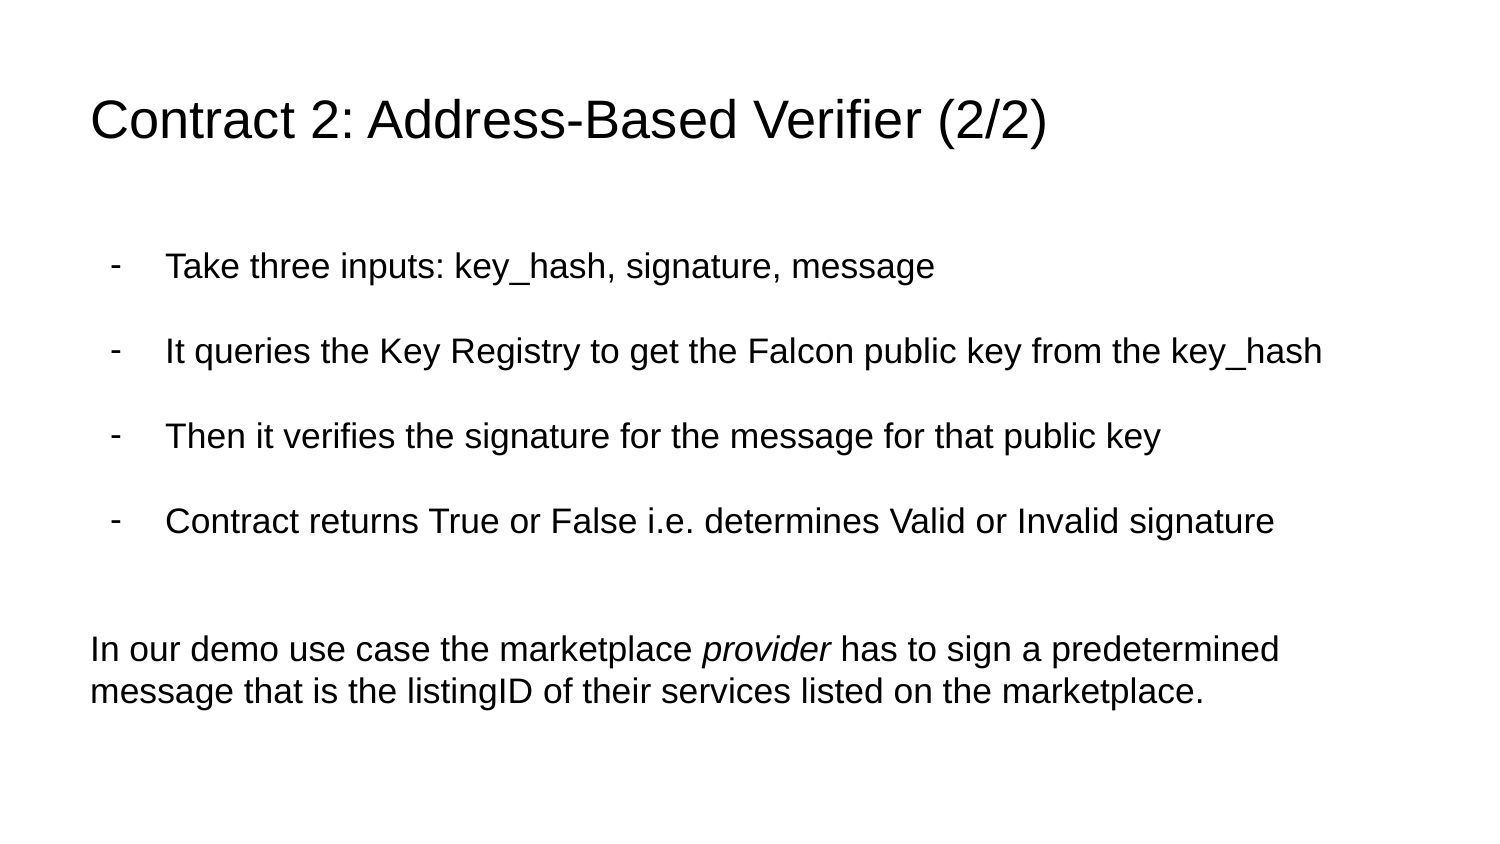

Contract 2: Address-Based Verifier (2/2)

Take three inputs: key_hash, signature, message

It queries the Key Registry to get the Falcon public key from the key_hash

Then it verifies the signature for the message for that public key

Contract returns True or False i.e. determines Valid or Invalid signature

In our demo use case the marketplace provider has to sign a predetermined message that is the listingID of their services listed on the marketplace.